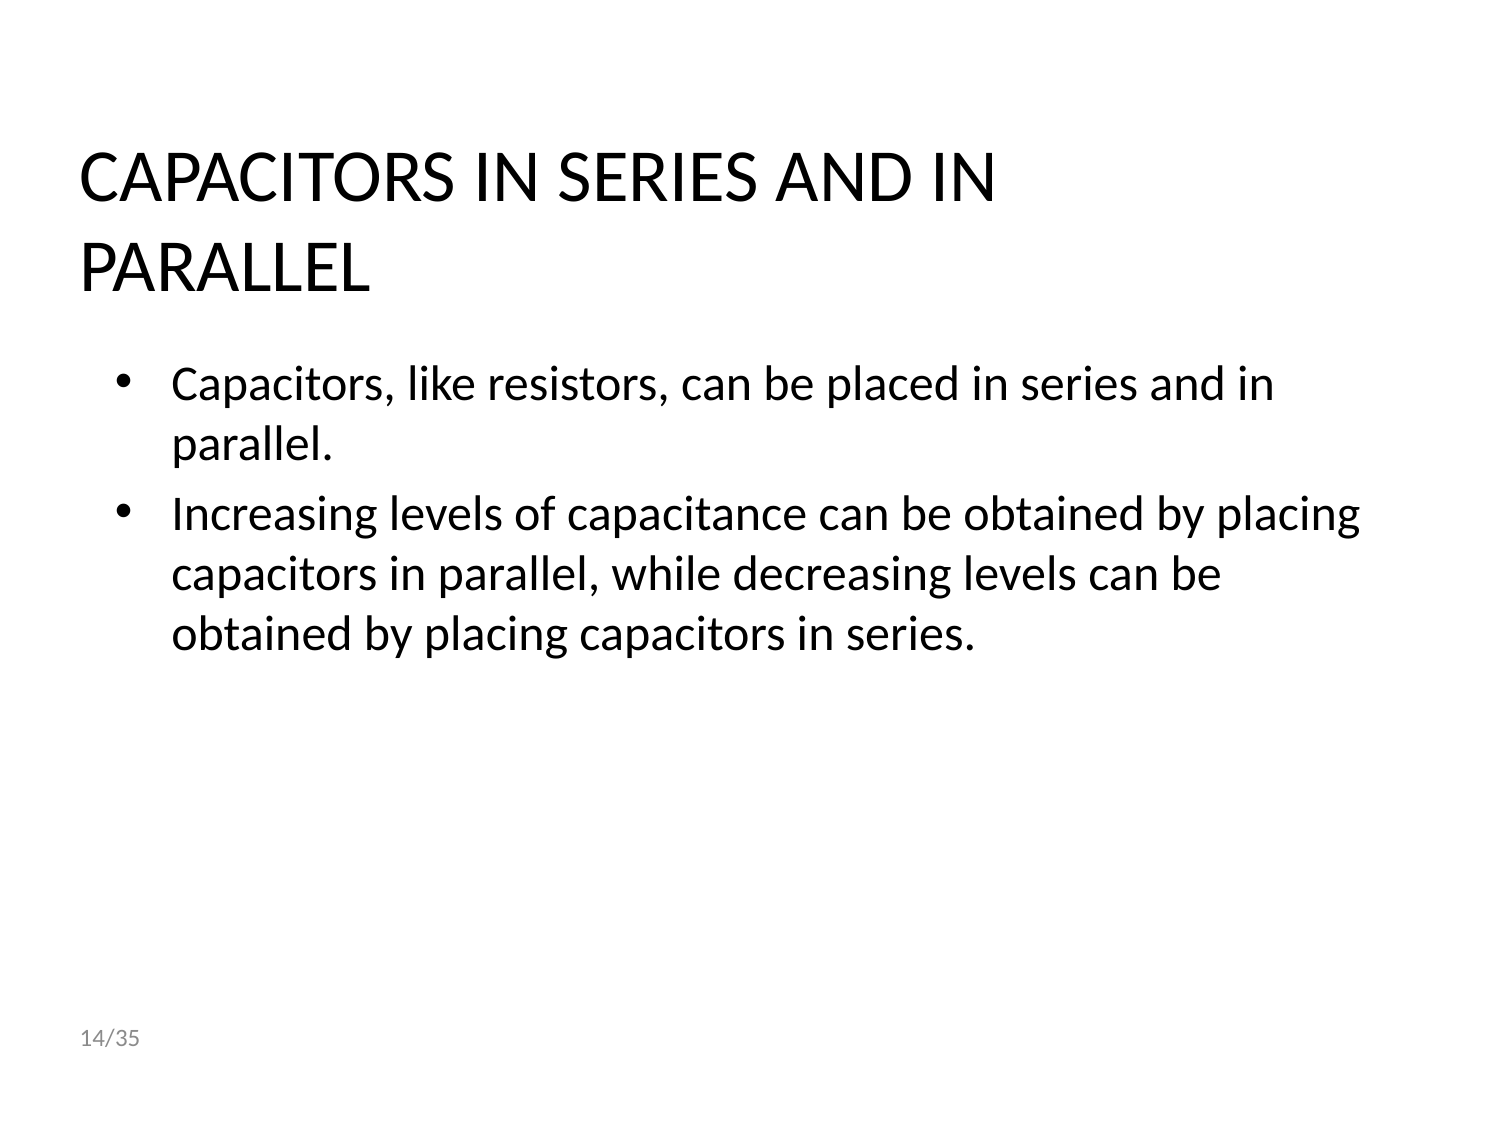

# CAPACITORS IN SERIES AND IN PARALLEL
Capacitors, like resistors, can be placed in series and in parallel.
Increasing levels of capacitance can be obtained by placing capacitors in parallel, while decreasing levels can be obtained by placing capacitors in series.

14/35